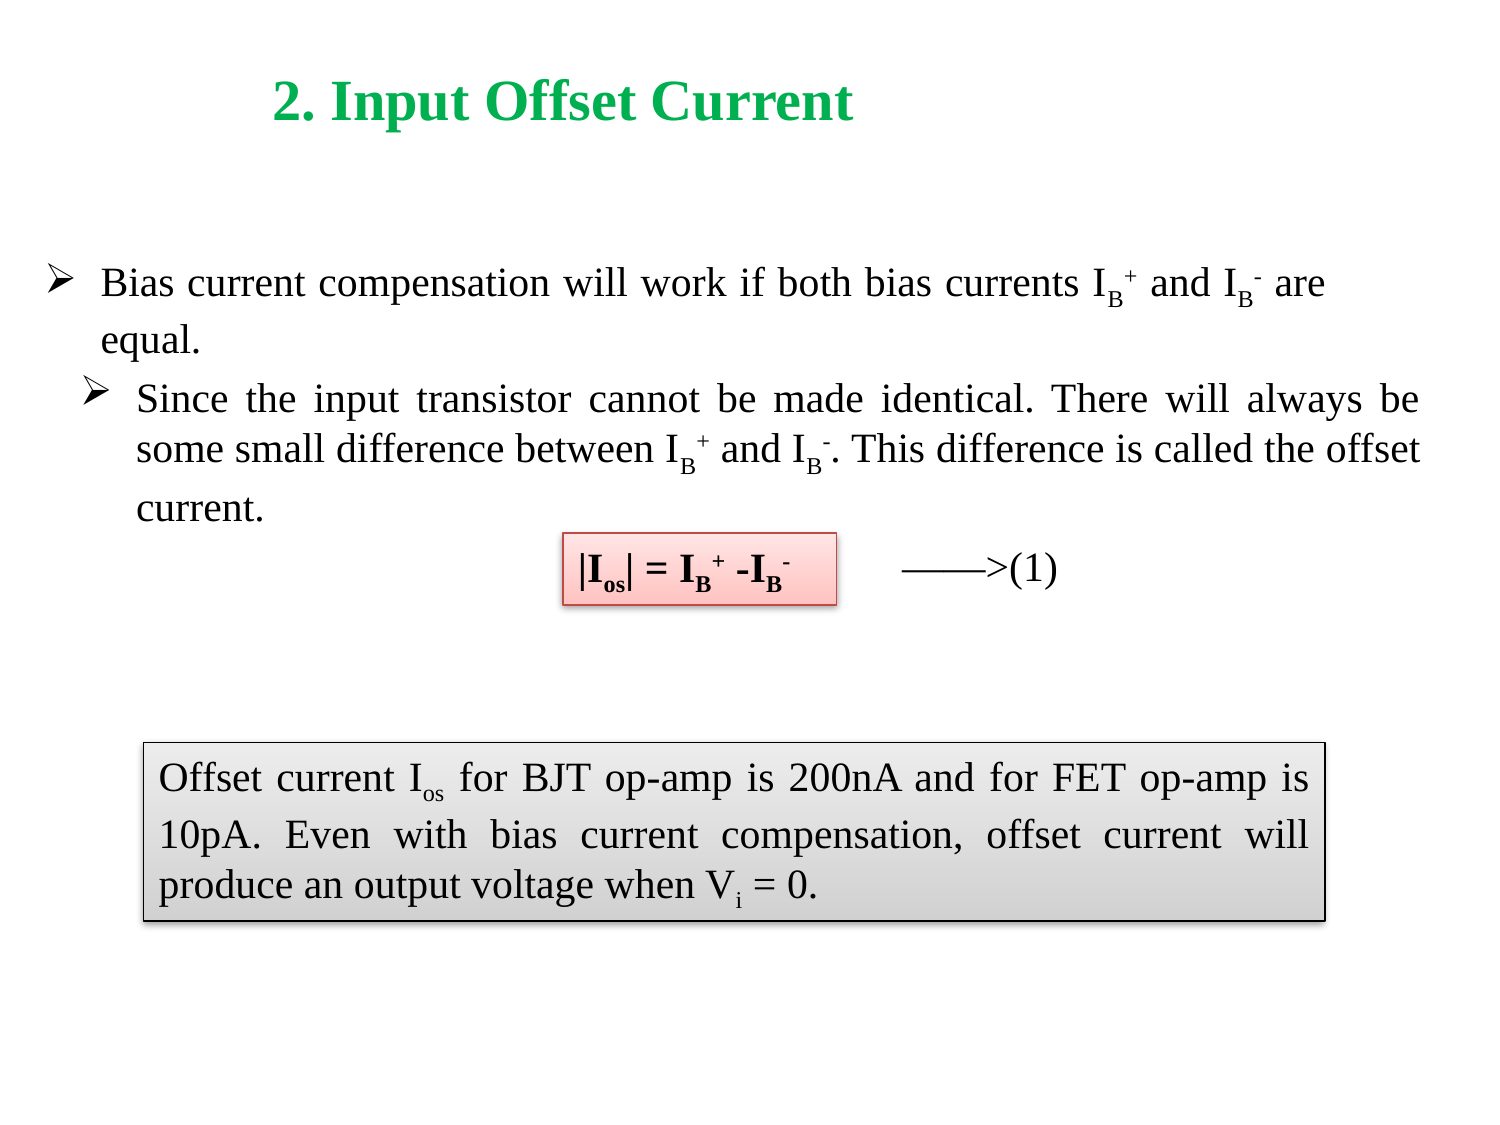

2. Input Offset Current
Bias current compensation will work if both bias currents IB+ and IB- are equal.
Since the input transistor cannot be made identical. There will always be some small difference between IB+ and IB-. This difference is called the offset current.
——>(1)
|Ios| = IB+ -IB-
Offset current Ios for BJT op-amp is 200nA and for FET op-amp is 10pA. Even with bias current compensation, offset current will produce an output voltage when Vi = 0.